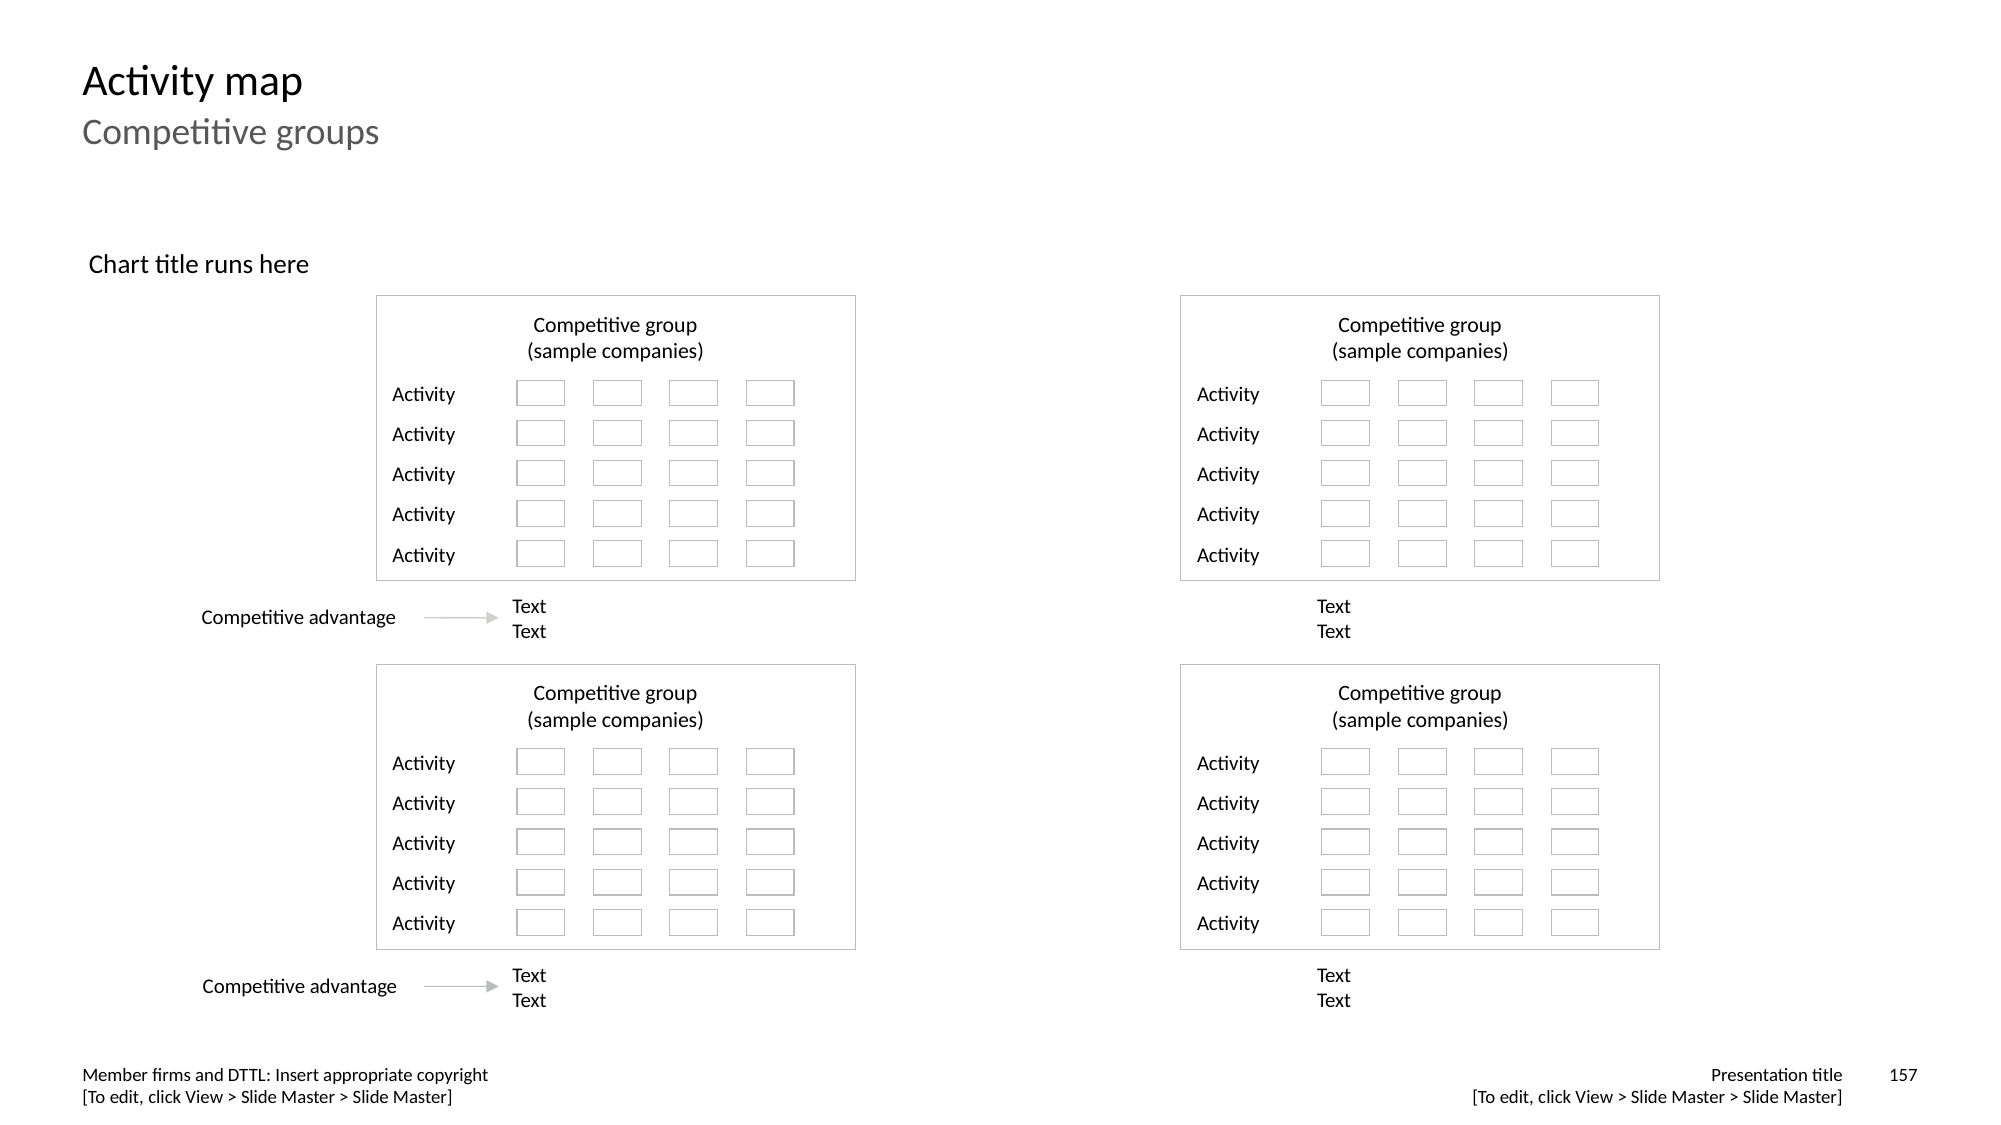

# Activity map
Competitive groups
Chart title runs here
Competitive group
(sample companies)
Competitive group
(sample companies)

Activity
Activity

Activity
Activity

Activity
Activity

Activity
Activity

Activity
Activity
Text
Text
Text
Text
Competitive advantage

Competitive group
(sample companies)
Competitive group
(sample companies)

Activity
Activity

Activity
Activity

Activity
Activity

Activity
Activity

Activity
Activity
Text
Text
Text
Text
Competitive advantage